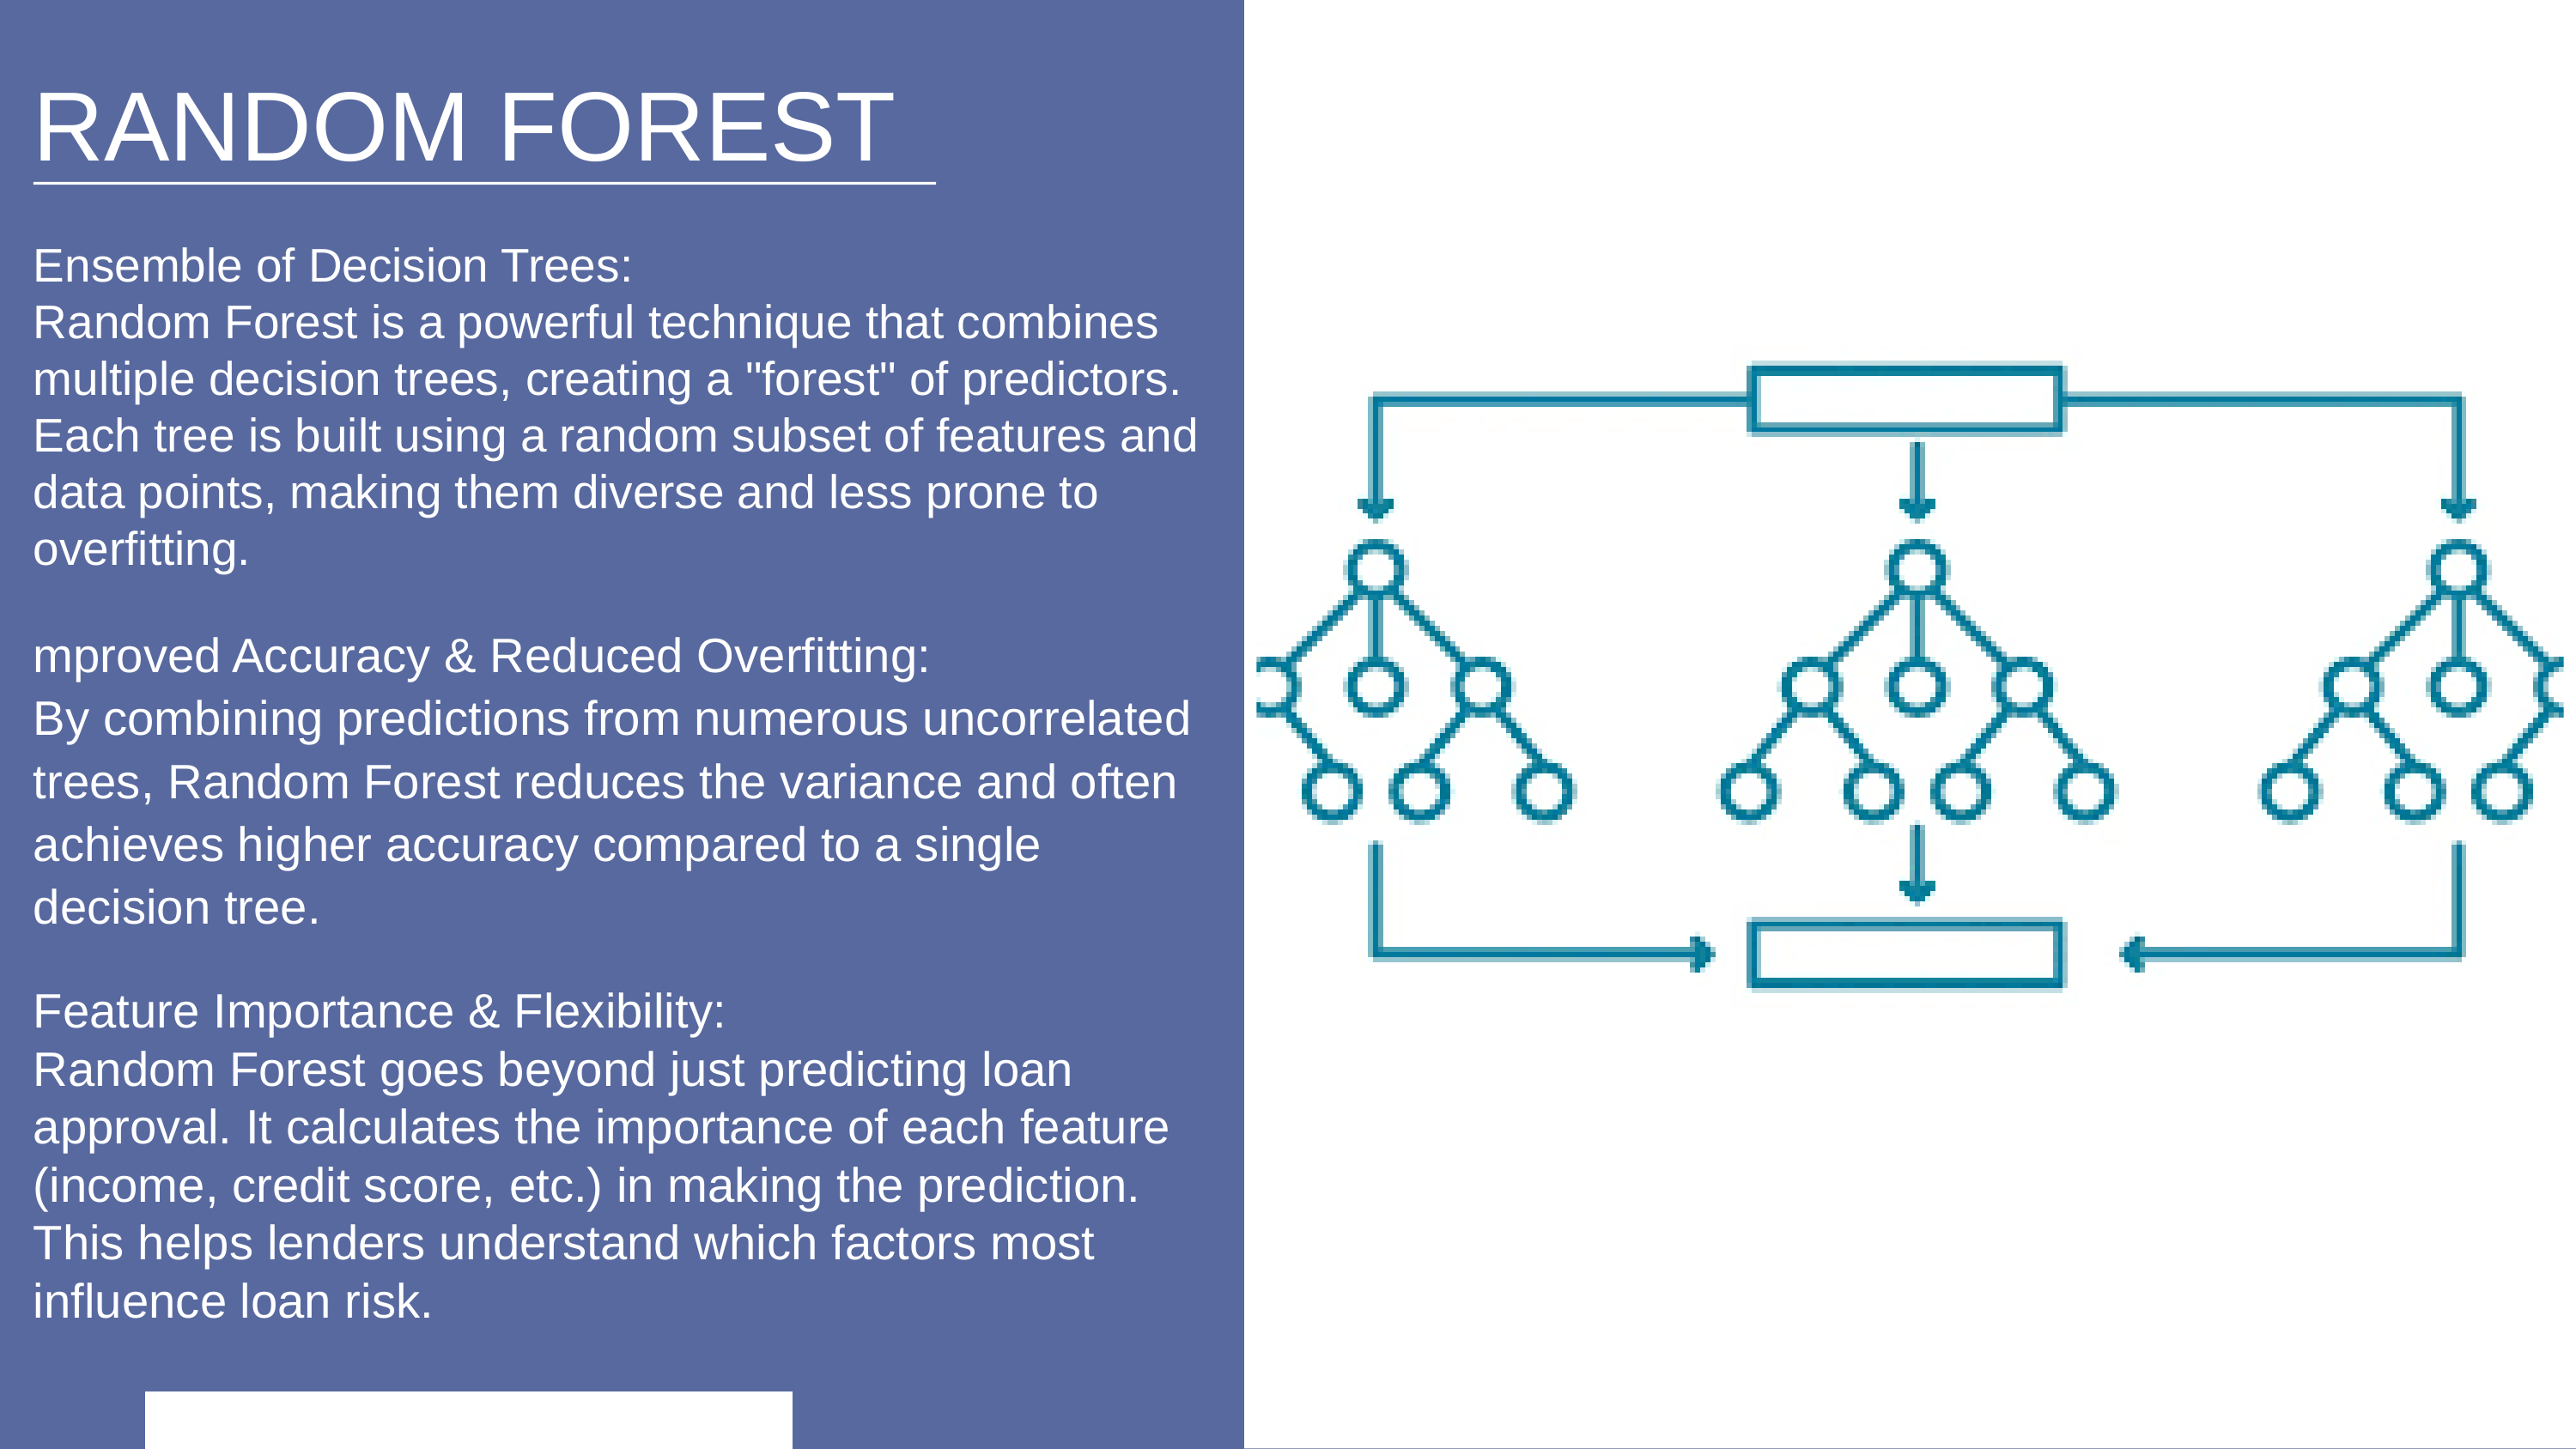

RANDOM FOREST

Ensemble of Decision Trees:
Random Forest is a powerful technique that combines multiple decision trees, creating a "forest" of predictors. Each tree is built using a random subset of features and data points, making them diverse and less prone to overfitting.

mproved Accuracy & Reduced Overfitting:
By combining predictions from numerous uncorrelated trees, Random Forest reduces the variance and often achieves higher accuracy compared to a single decision tree.
Feature Importance & Flexibility:
Random Forest goes beyond just predicting loan approval. It calculates the importance of each feature (income, credit score, etc.) in making the prediction. This helps lenders understand which factors most influence loan risk.